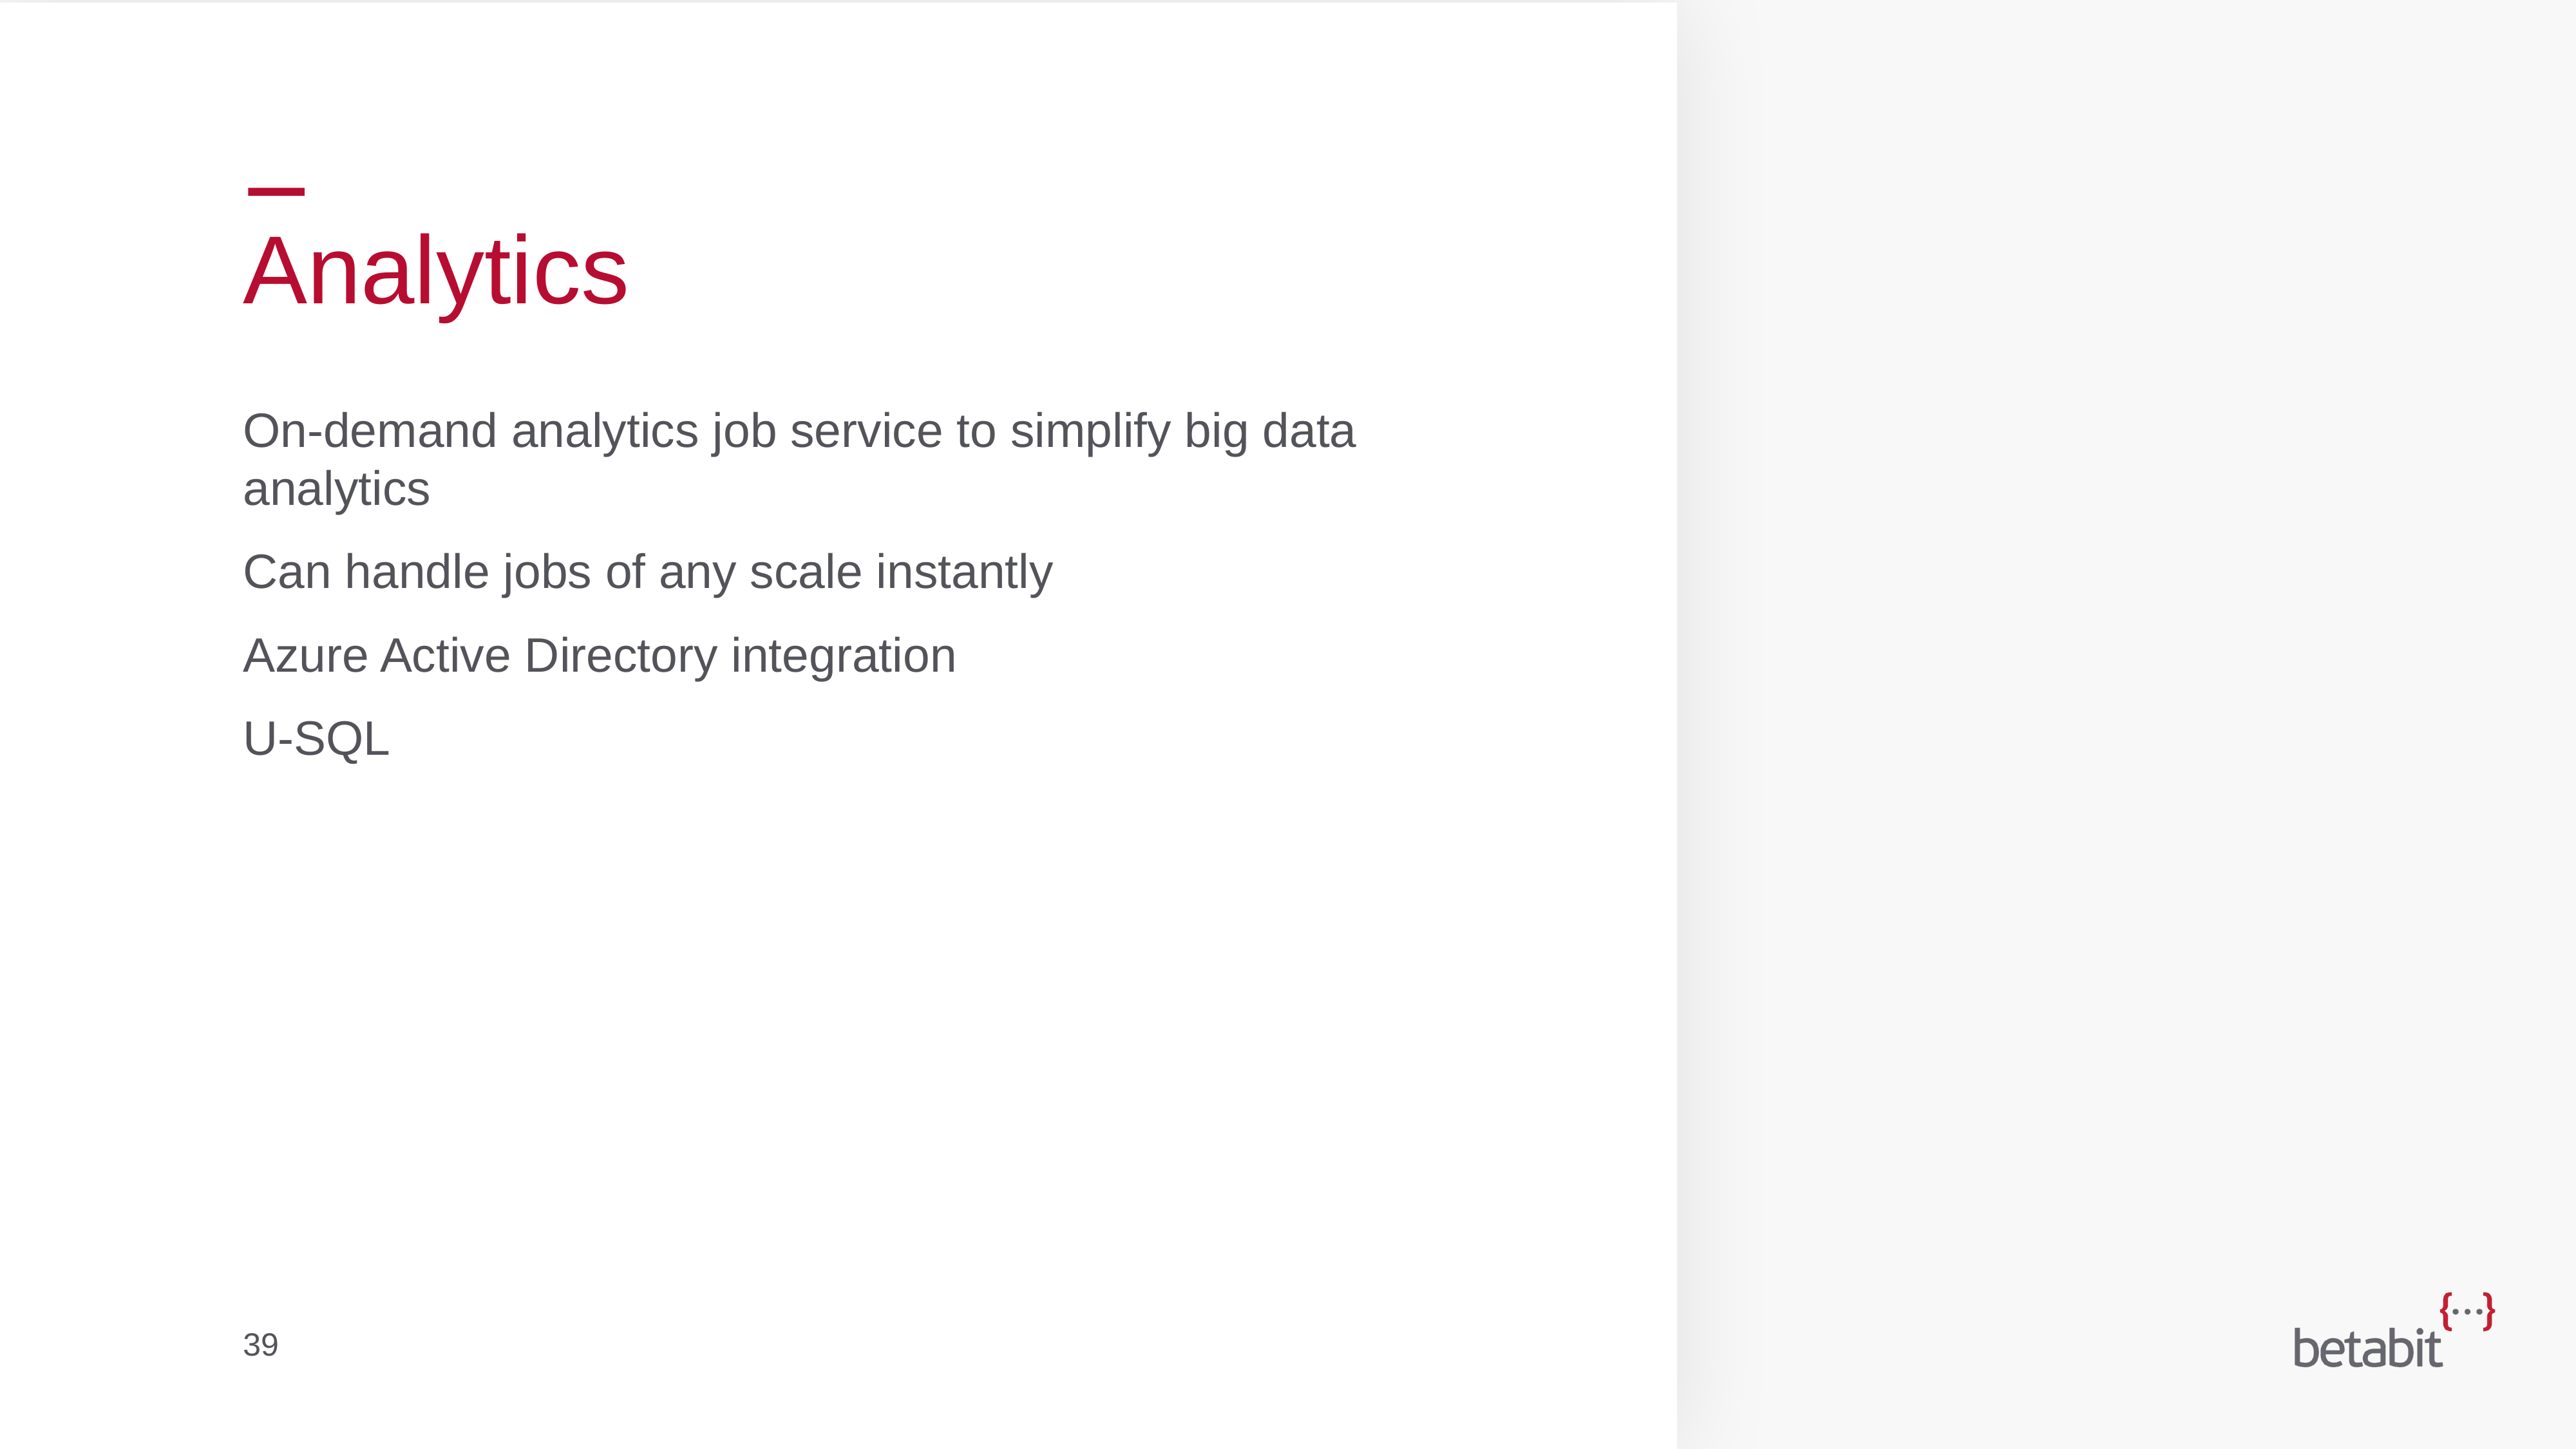

# Analytics
On-demand analytics job service to simplify big data analytics
Can handle jobs of any scale instantly
Azure Active Directory integration
U-SQL
39